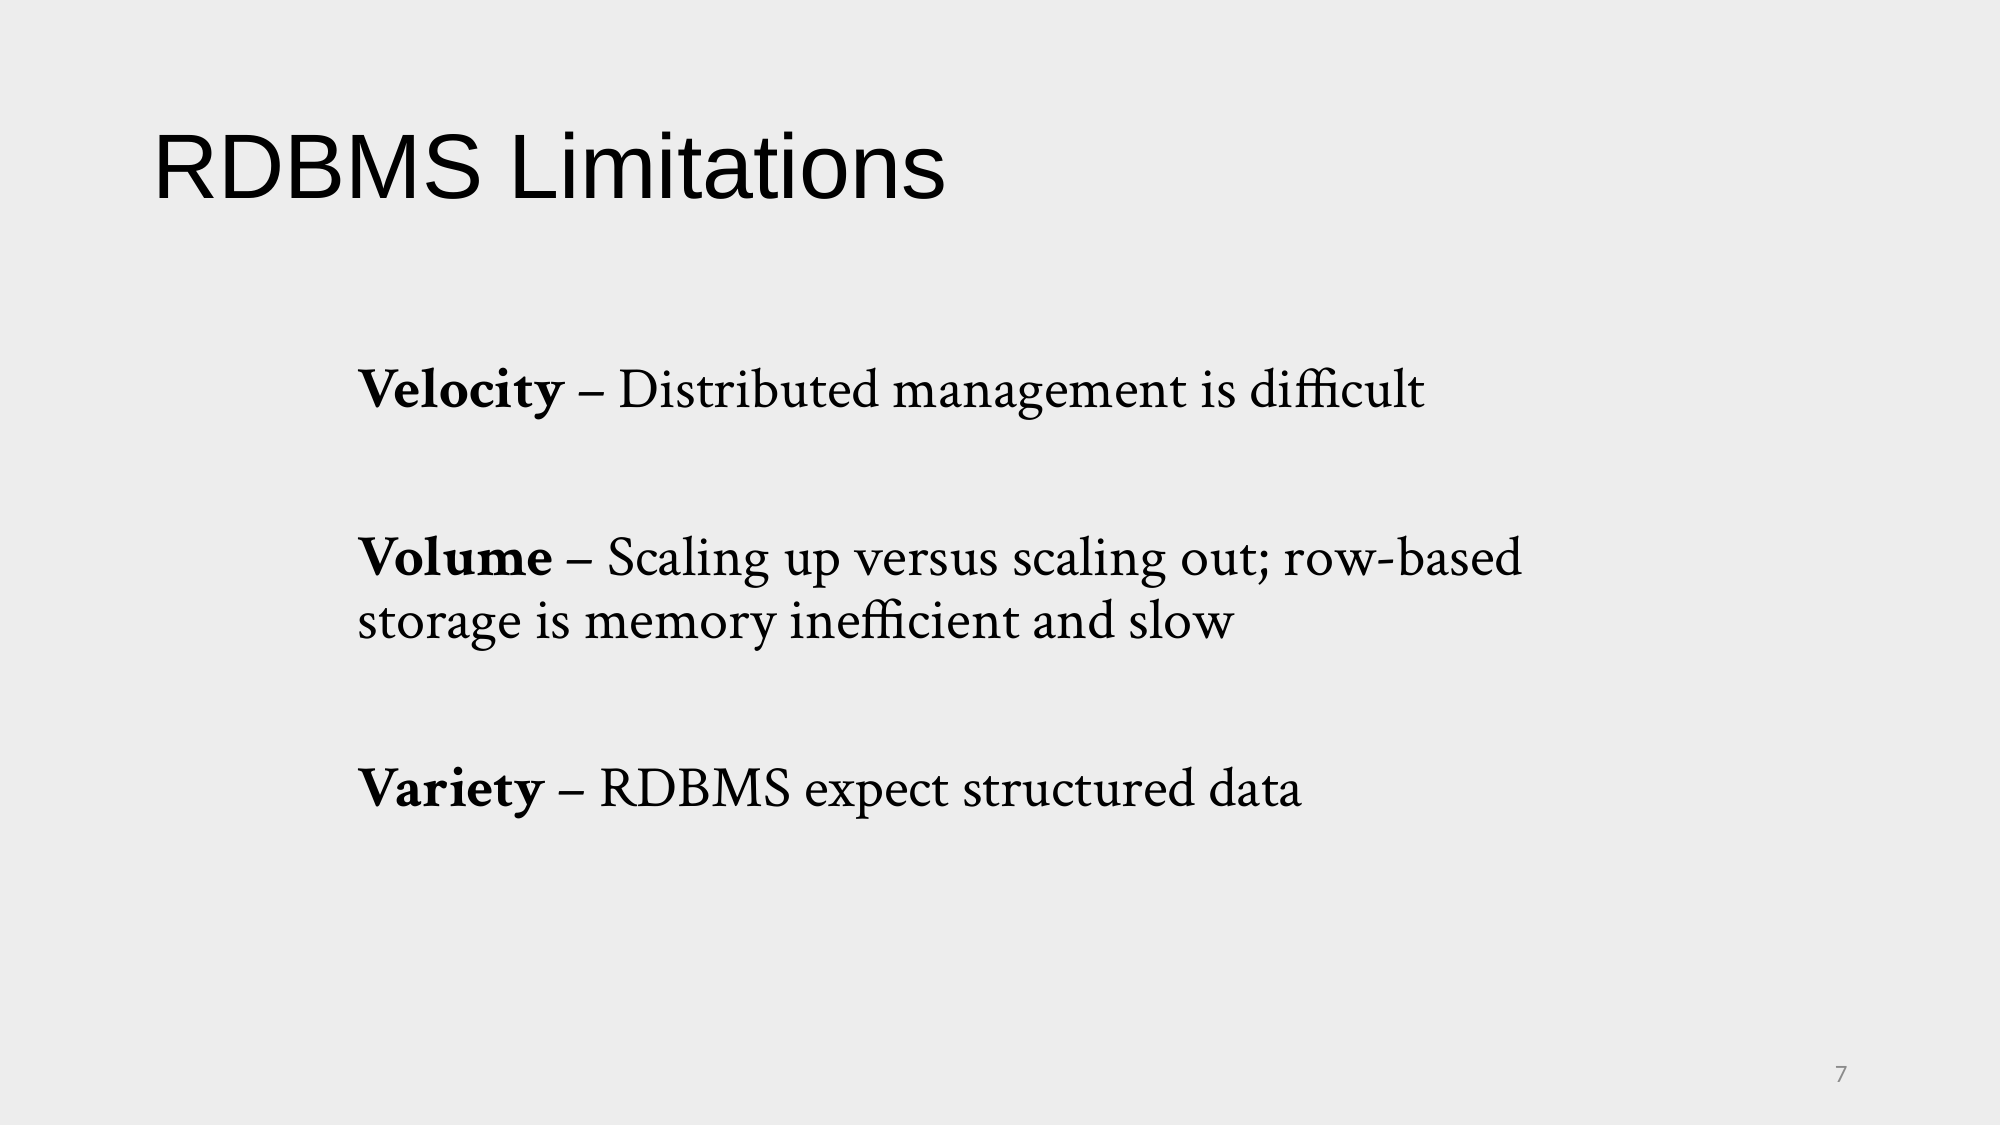

# RDBMS Limitations
Velocity – Distributed management is difficult

Volume – Scaling up versus scaling out; row-based storage is memory inefficient and slow

Variety – RDBMS expect structured data
7